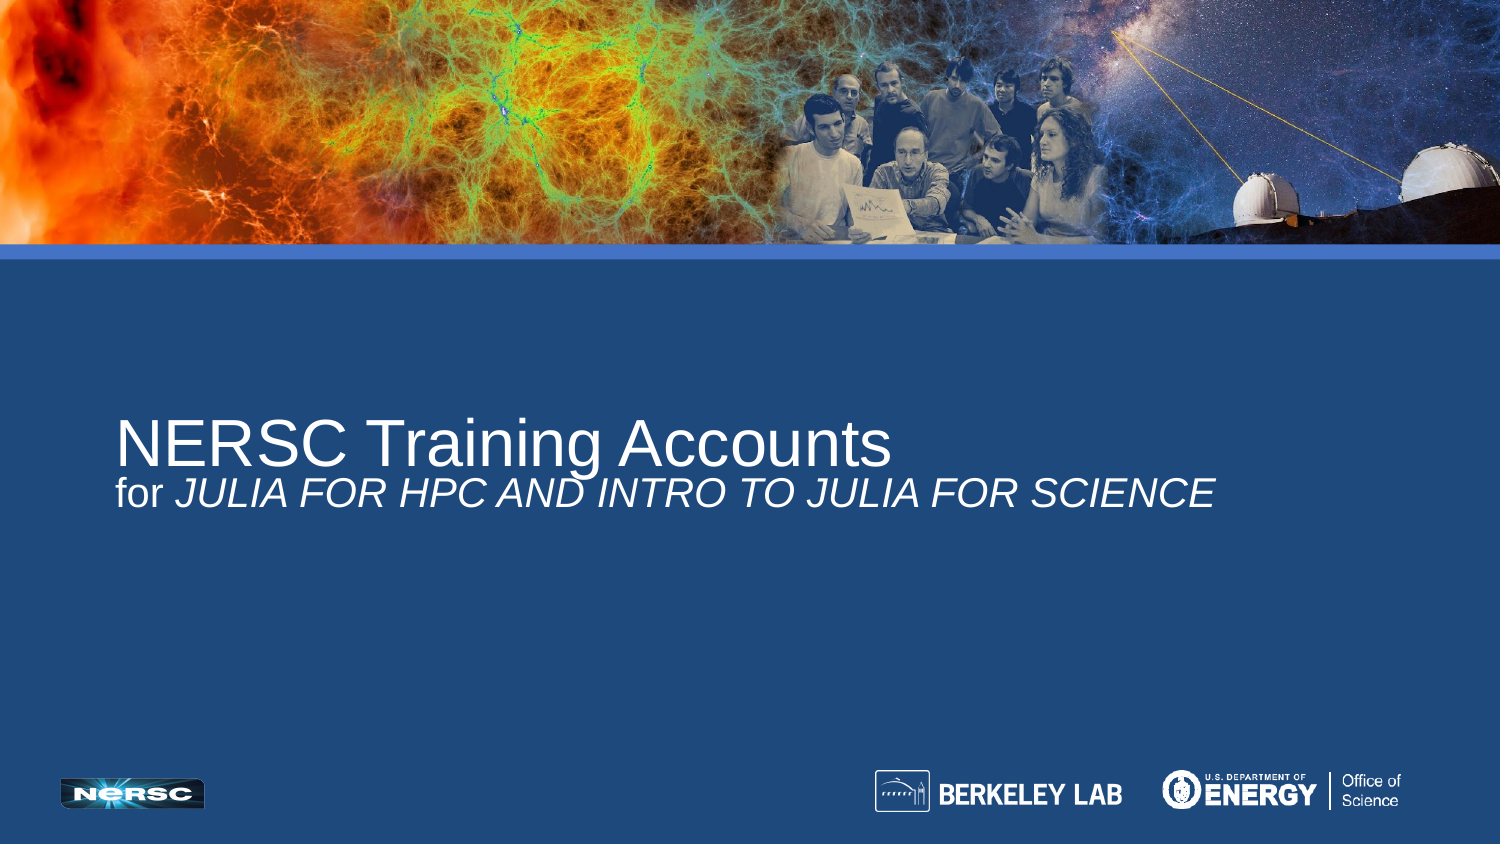

# NERSC Training Accounts
for JULIA FOR HPC AND INTRO TO JULIA FOR SCIENCE